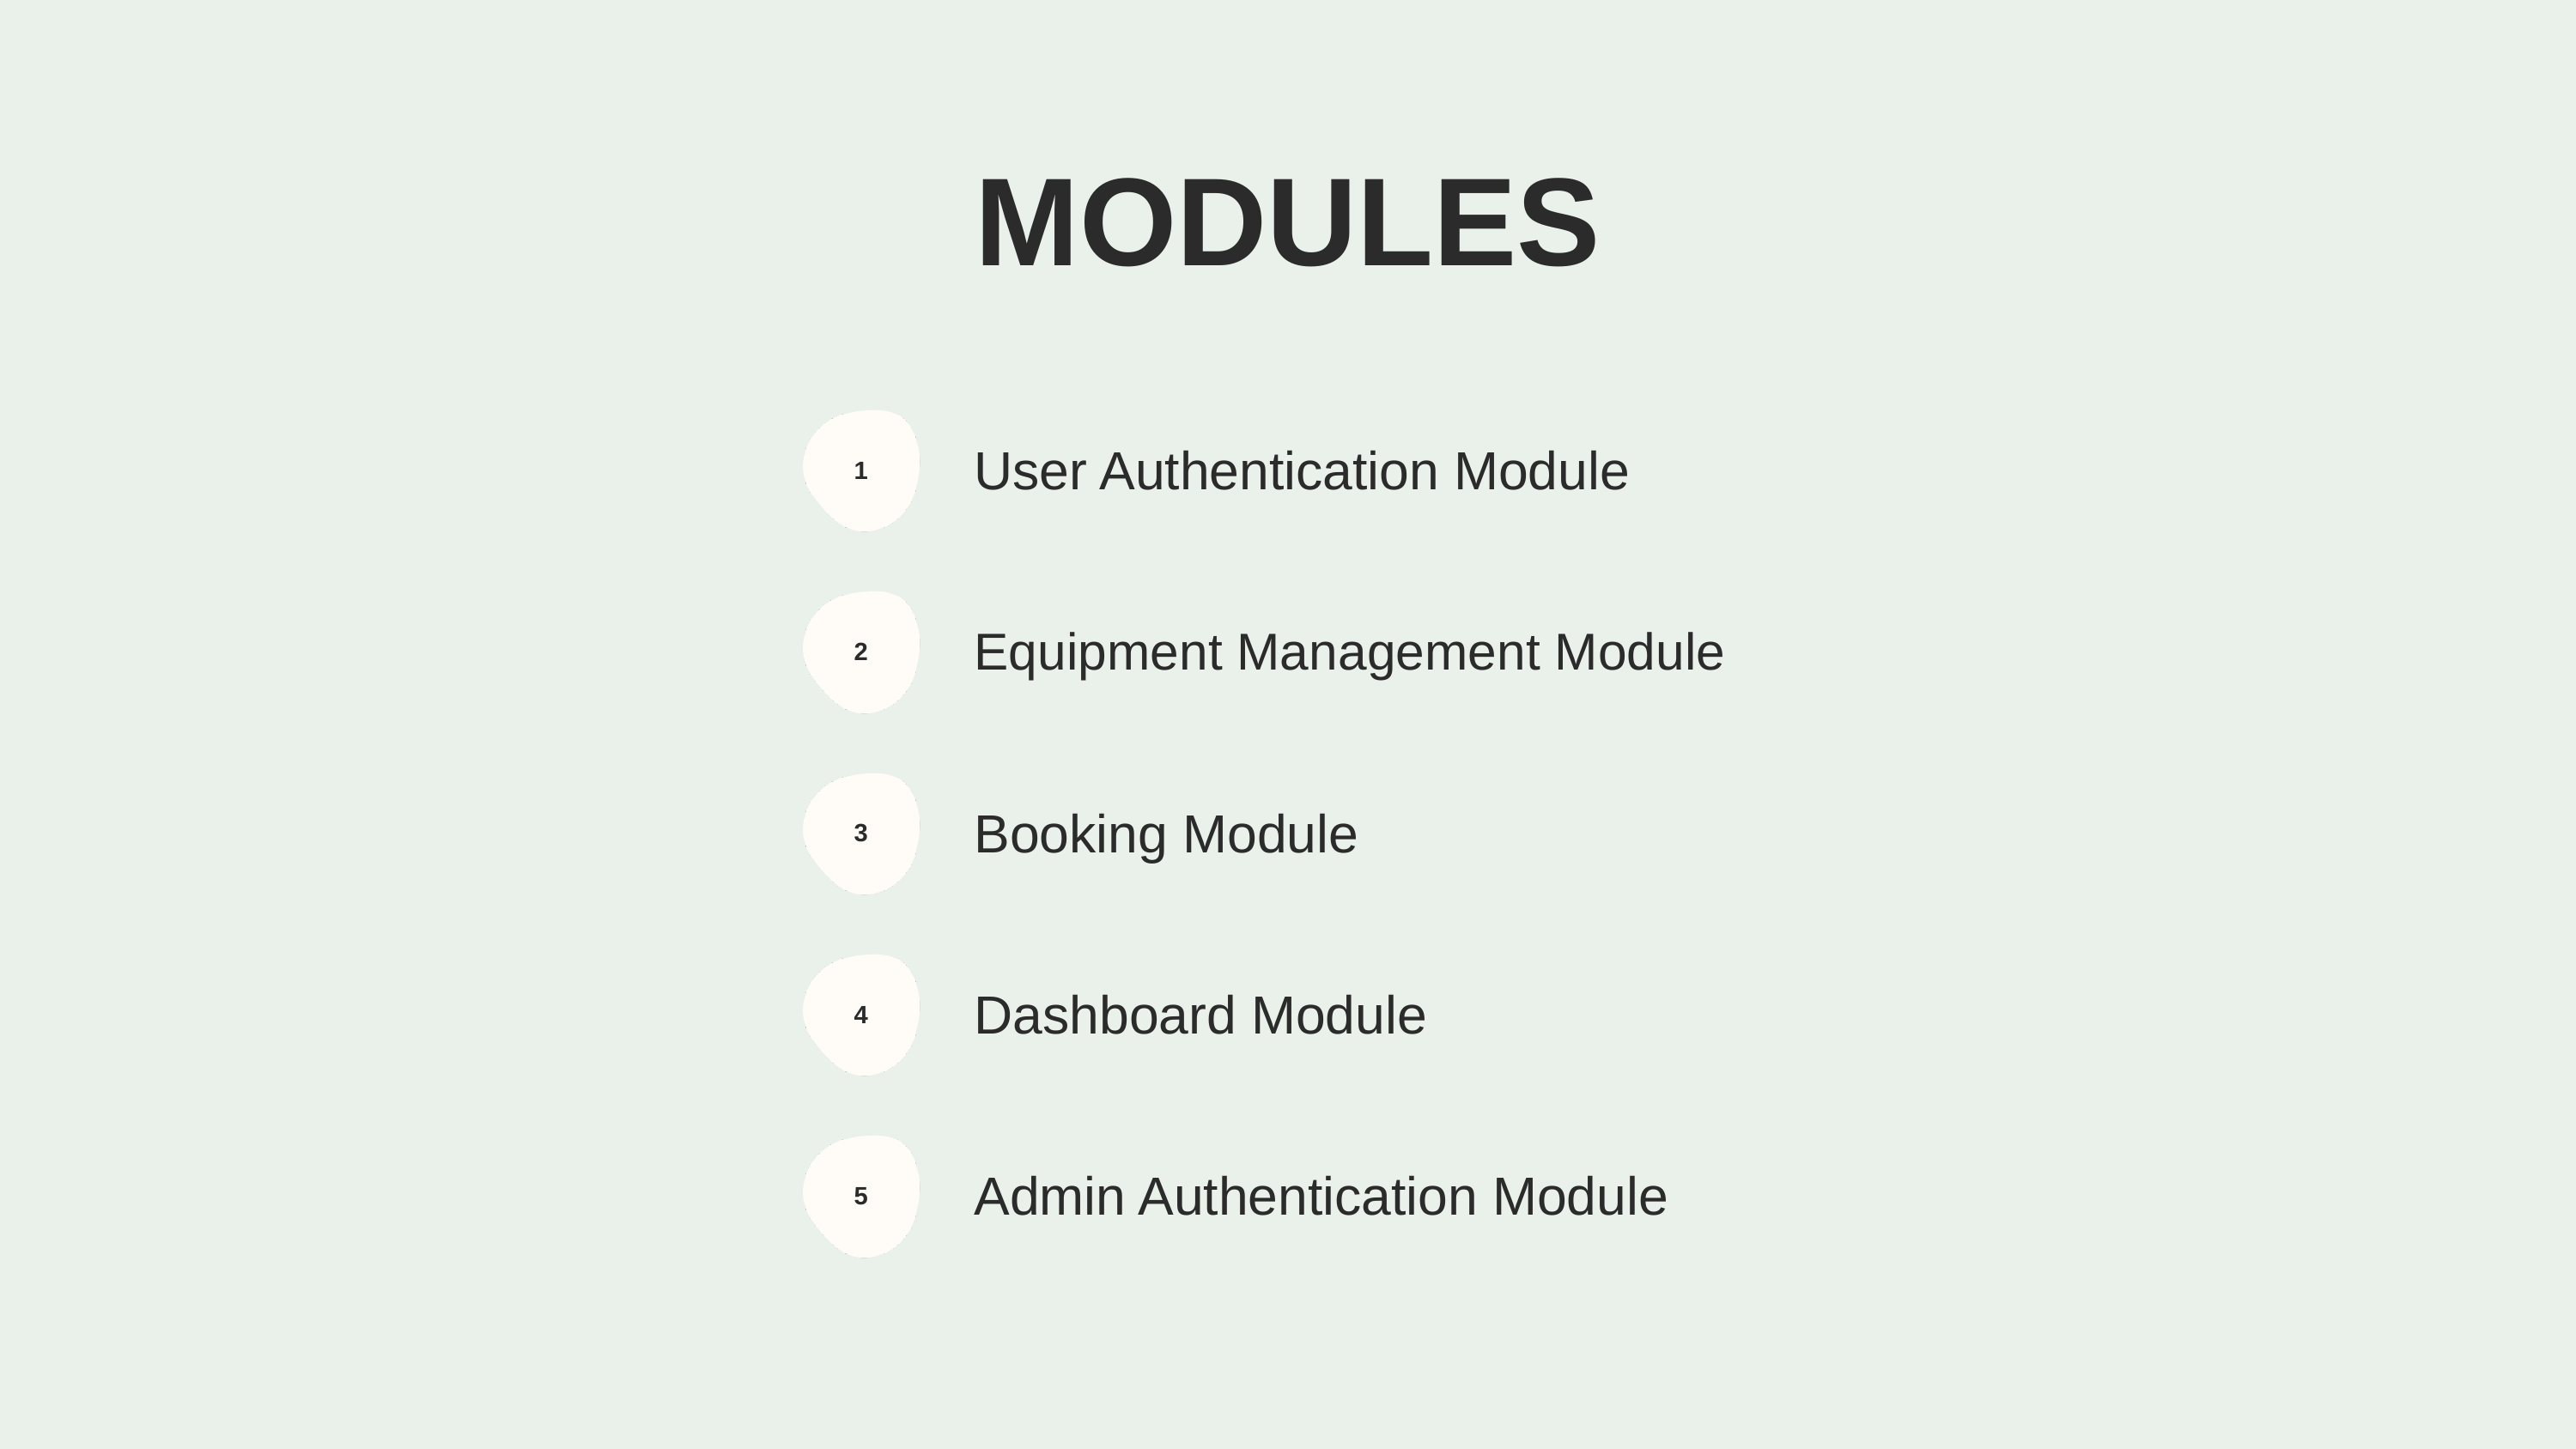

MODULES

User Authentication Module
1

Equipment Management Module
2

Booking Module
3

Dashboard Module
4

Admin Authentication Module
5